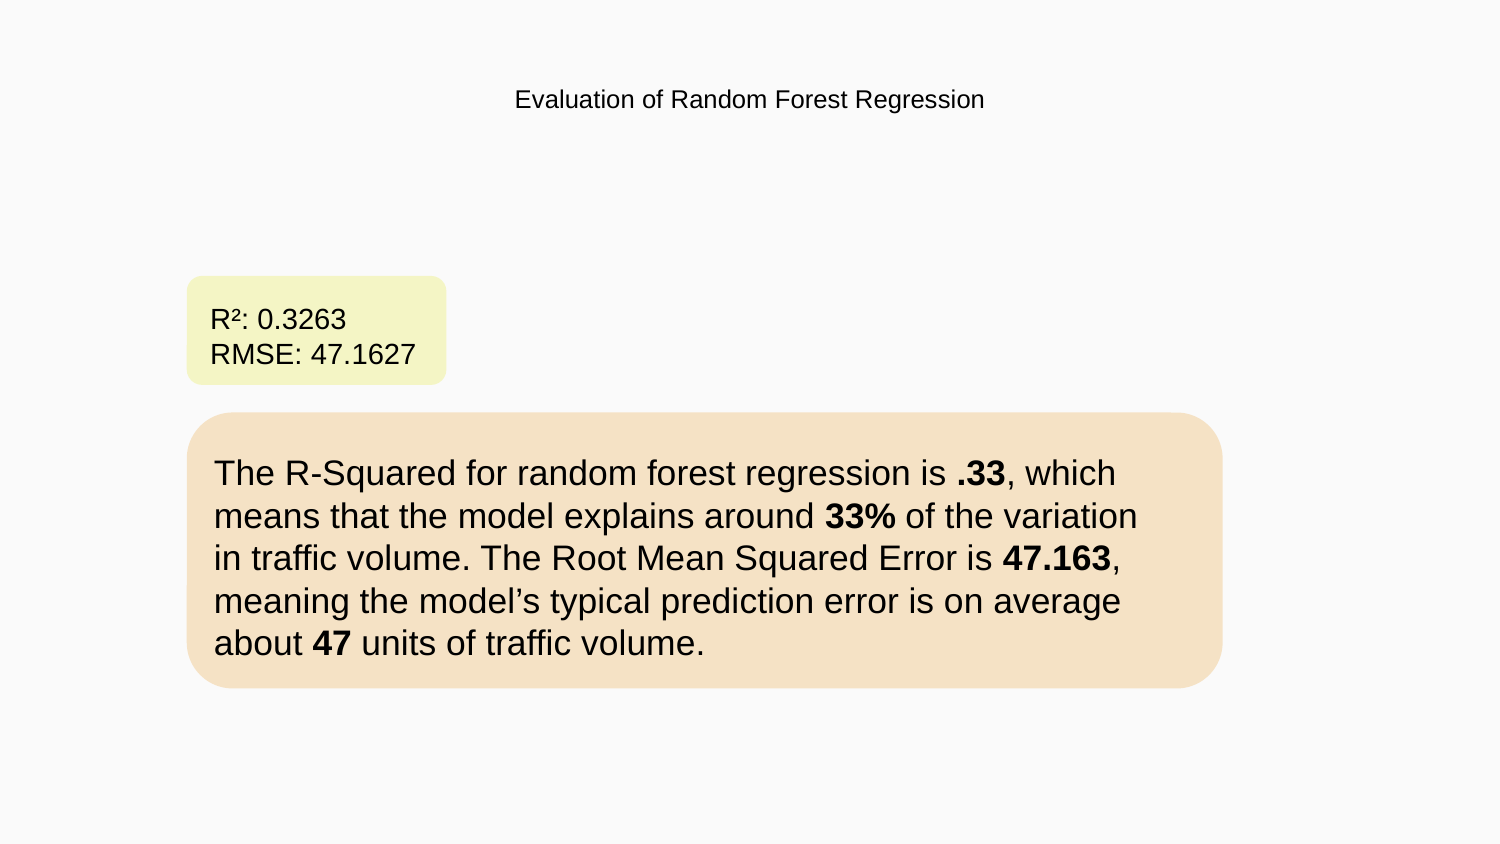

# Evaluation of Random Forest Regression

R²: 0.3263
RMSE: 47.1627

The R-Squared for random forest regression is .33, which means that the model explains around 33% of the variation in traffic volume. The Root Mean Squared Error is 47.163, meaning the model’s typical prediction error is on average about 47 units of traffic volume.